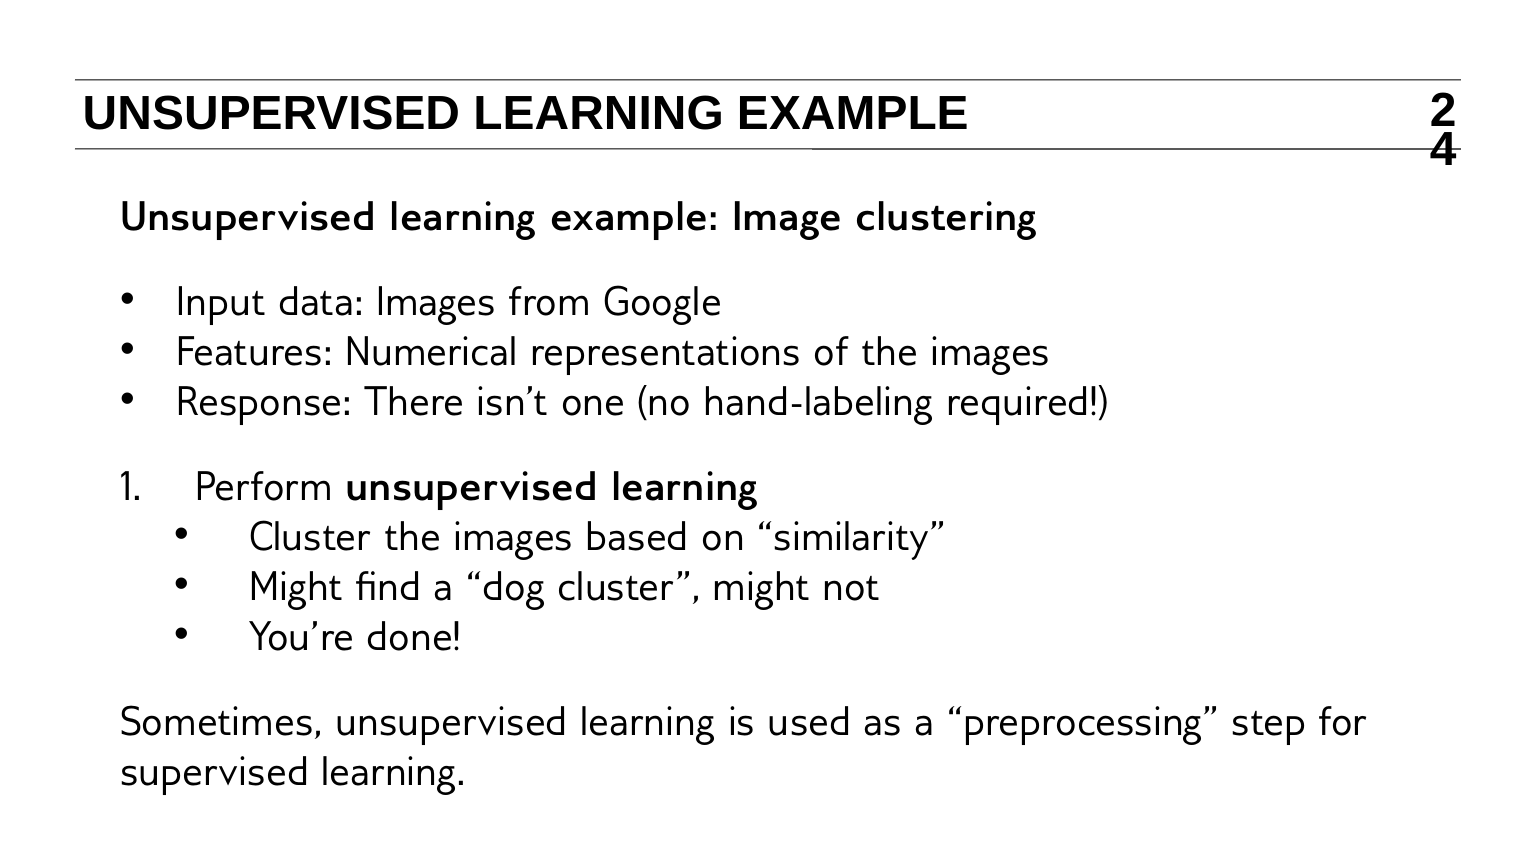

Unsupervised Learning Example
24
Unsupervised learning example: Image clustering

Input data: Images from Google
Features: Numerical representations of the images
Response: There isn’t one (no hand-labeling required!)

Perform unsupervised learning
Cluster the images based on “similarity”
Might find a “dog cluster”, might not
You’re done!

Sometimes, unsupervised learning is used as a “preprocessing” step for supervised learning.